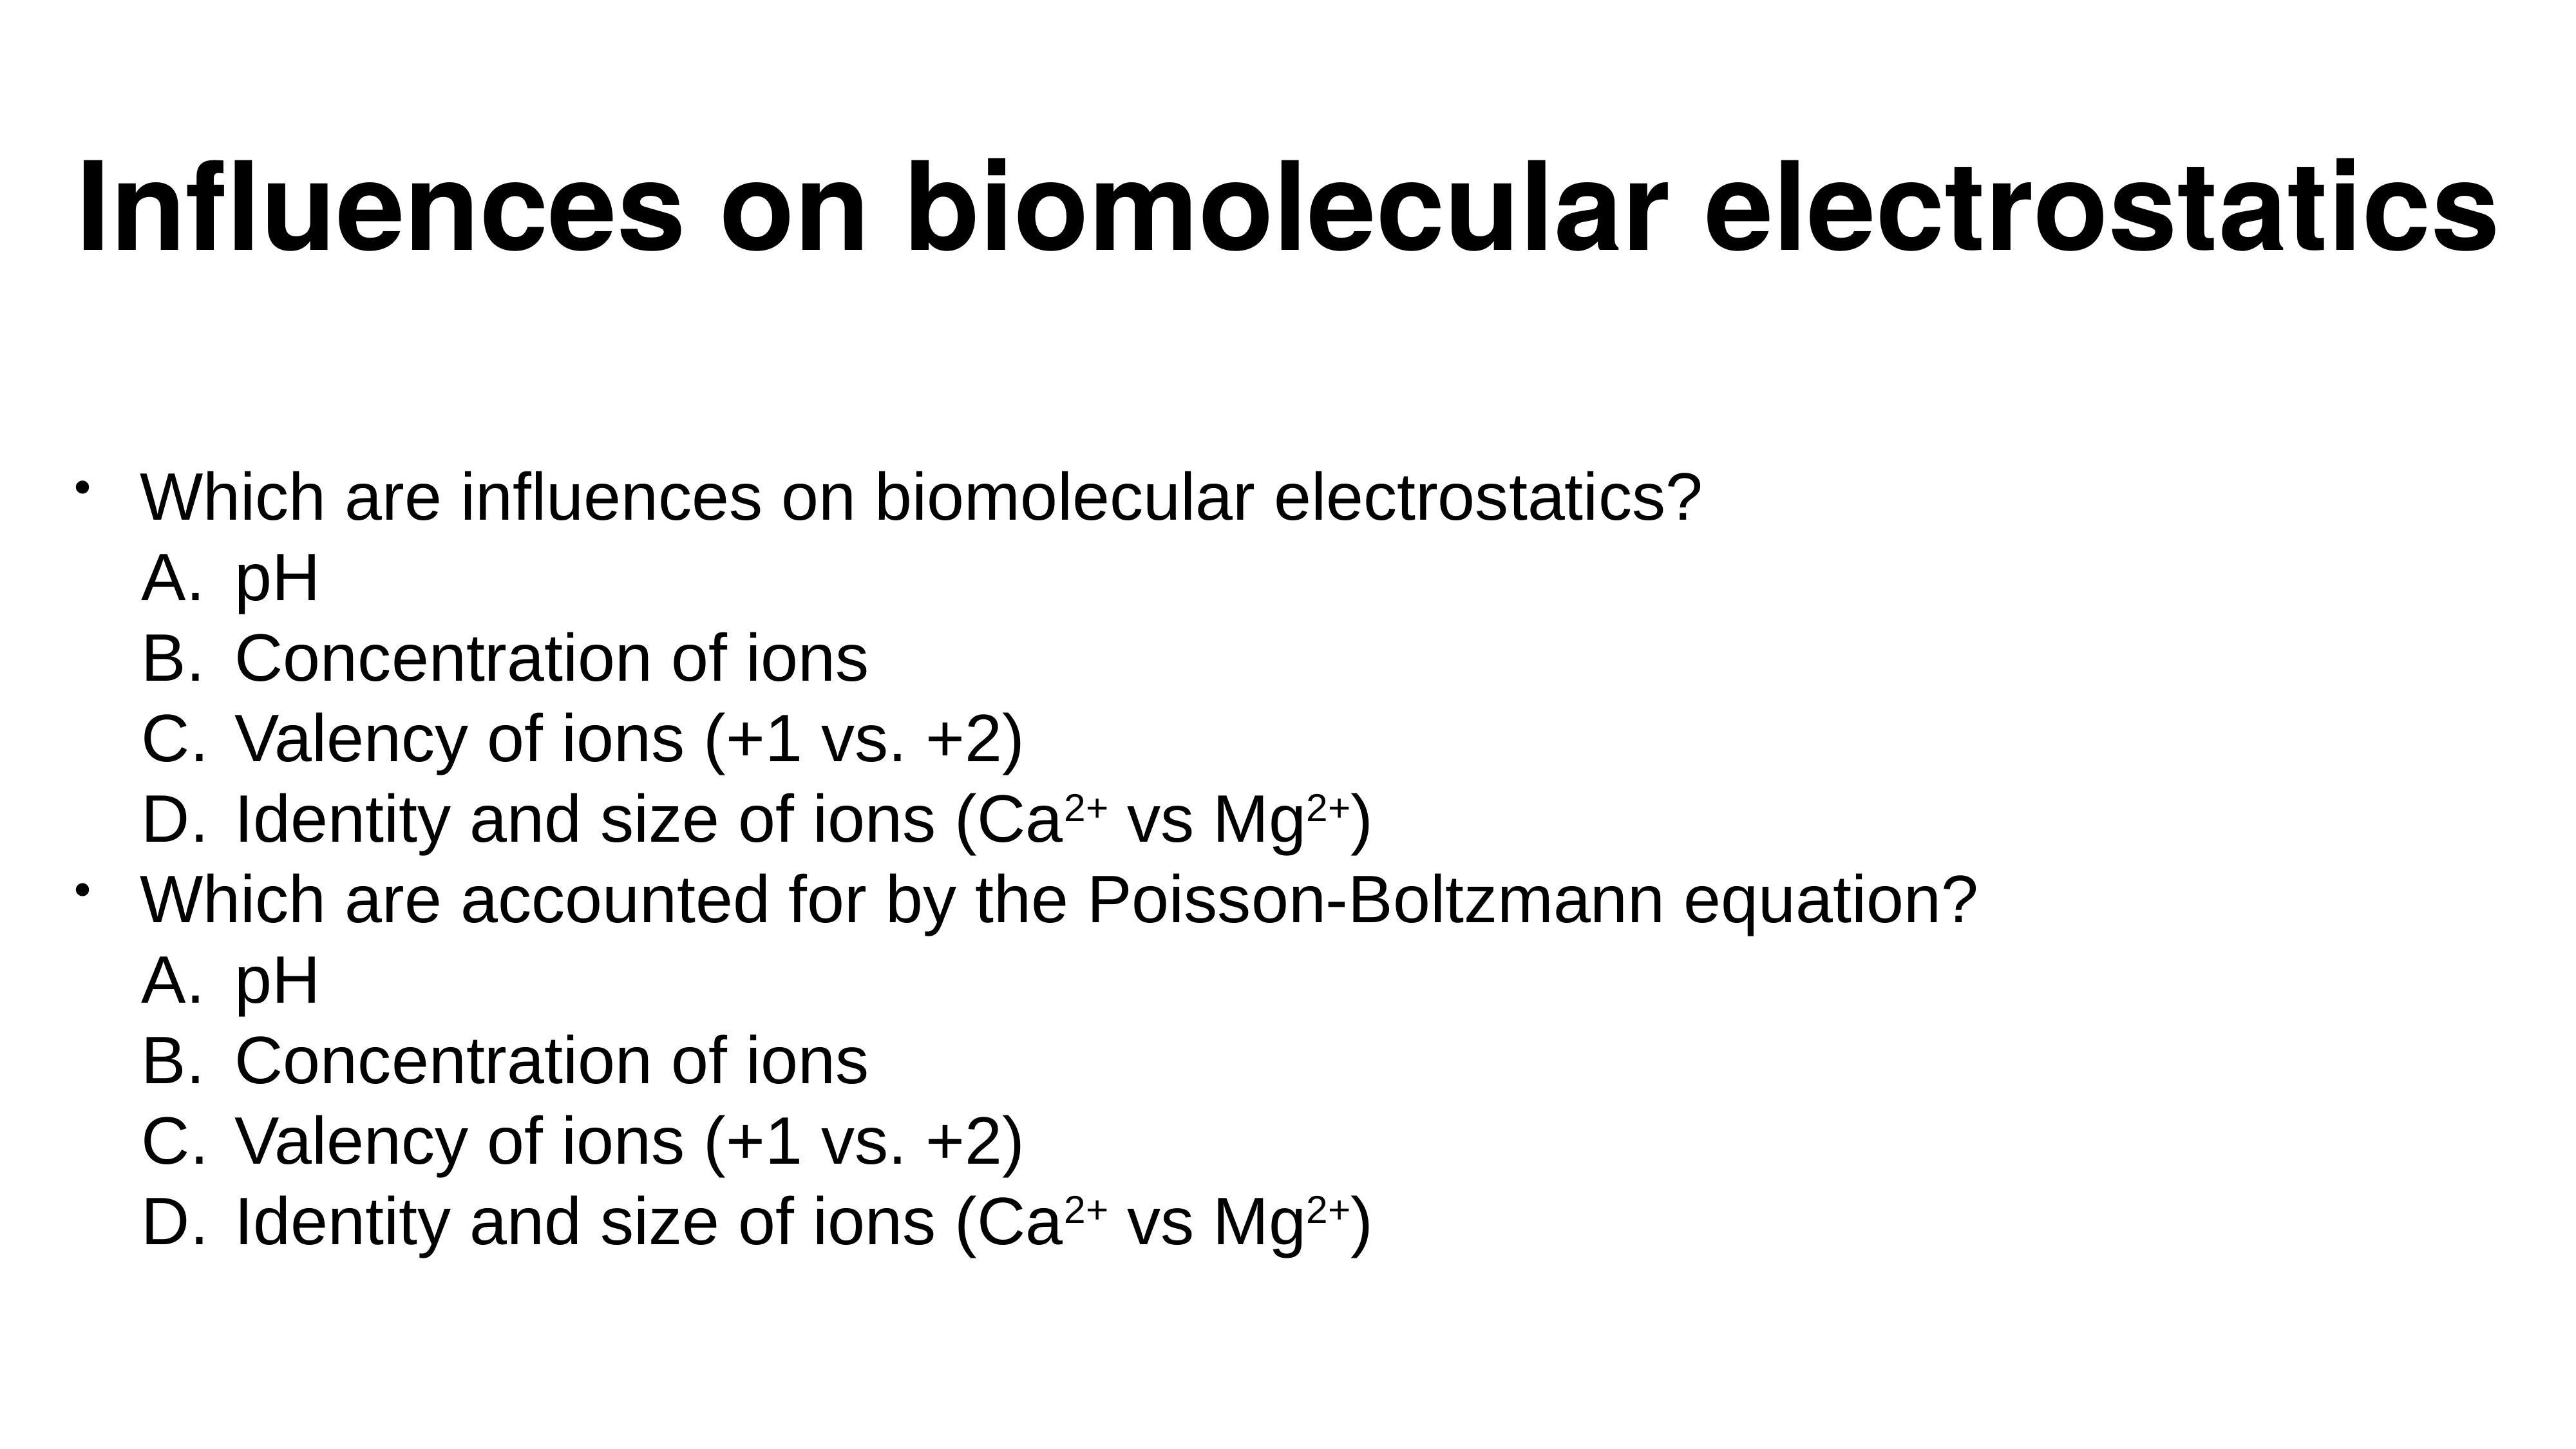

# Influences on biomolecular electrostatics
Which are influences on biomolecular electrostatics?
pH
Concentration of ions
Valency of ions (+1 vs. +2)
Identity and size of ions (Ca2+ vs Mg2+)
Which are accounted for by the Poisson-Boltzmann equation?
pH
Concentration of ions
Valency of ions (+1 vs. +2)
Identity and size of ions (Ca2+ vs Mg2+)
10